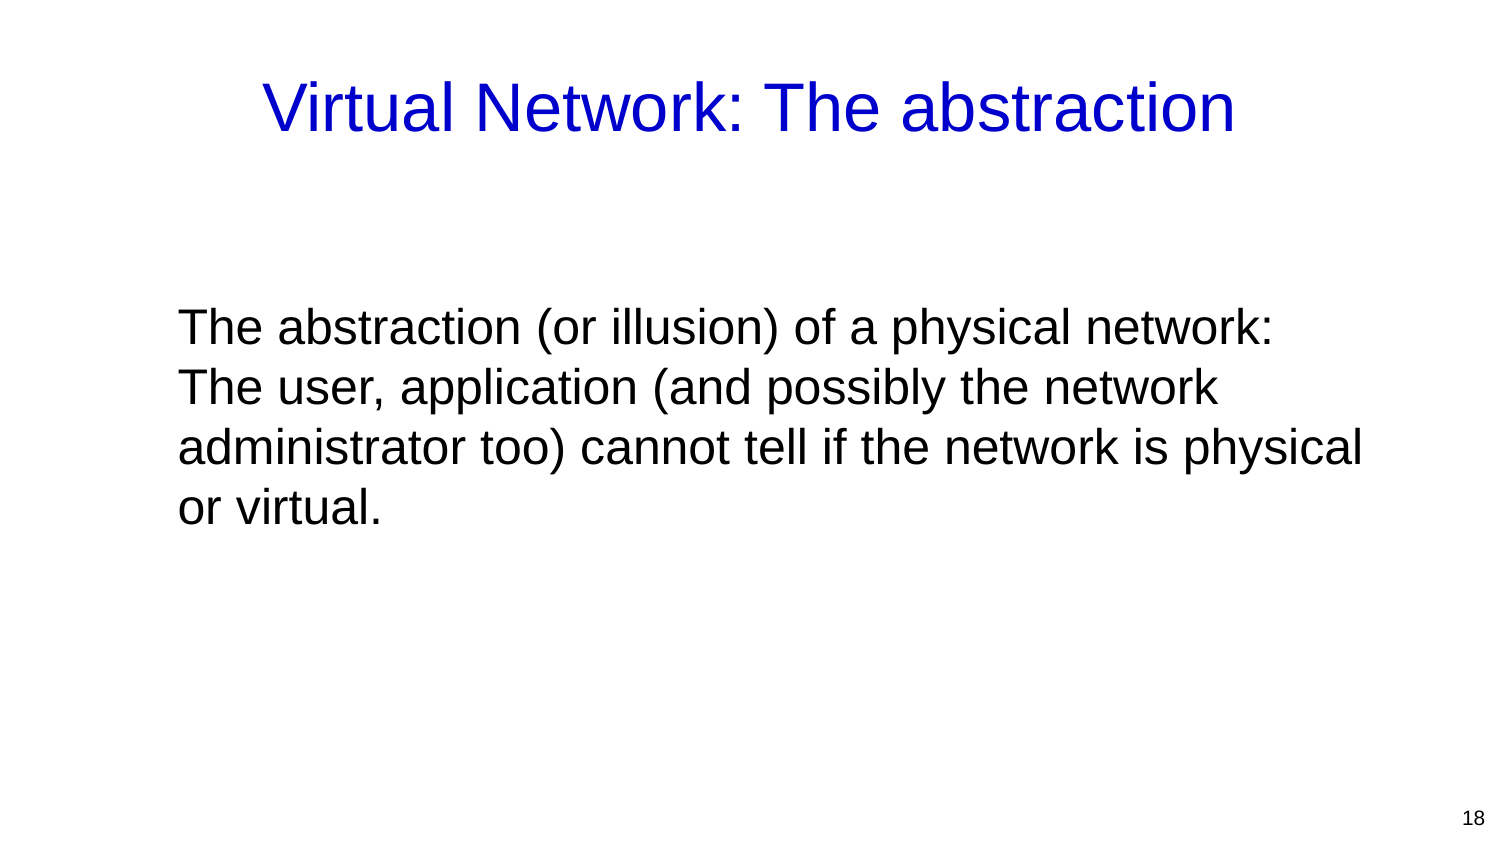

# Virtual Network: The abstraction
The abstraction (or illusion) of a physical network: The user, application (and possibly the network administrator too) cannot tell if the network is physical or virtual.
18